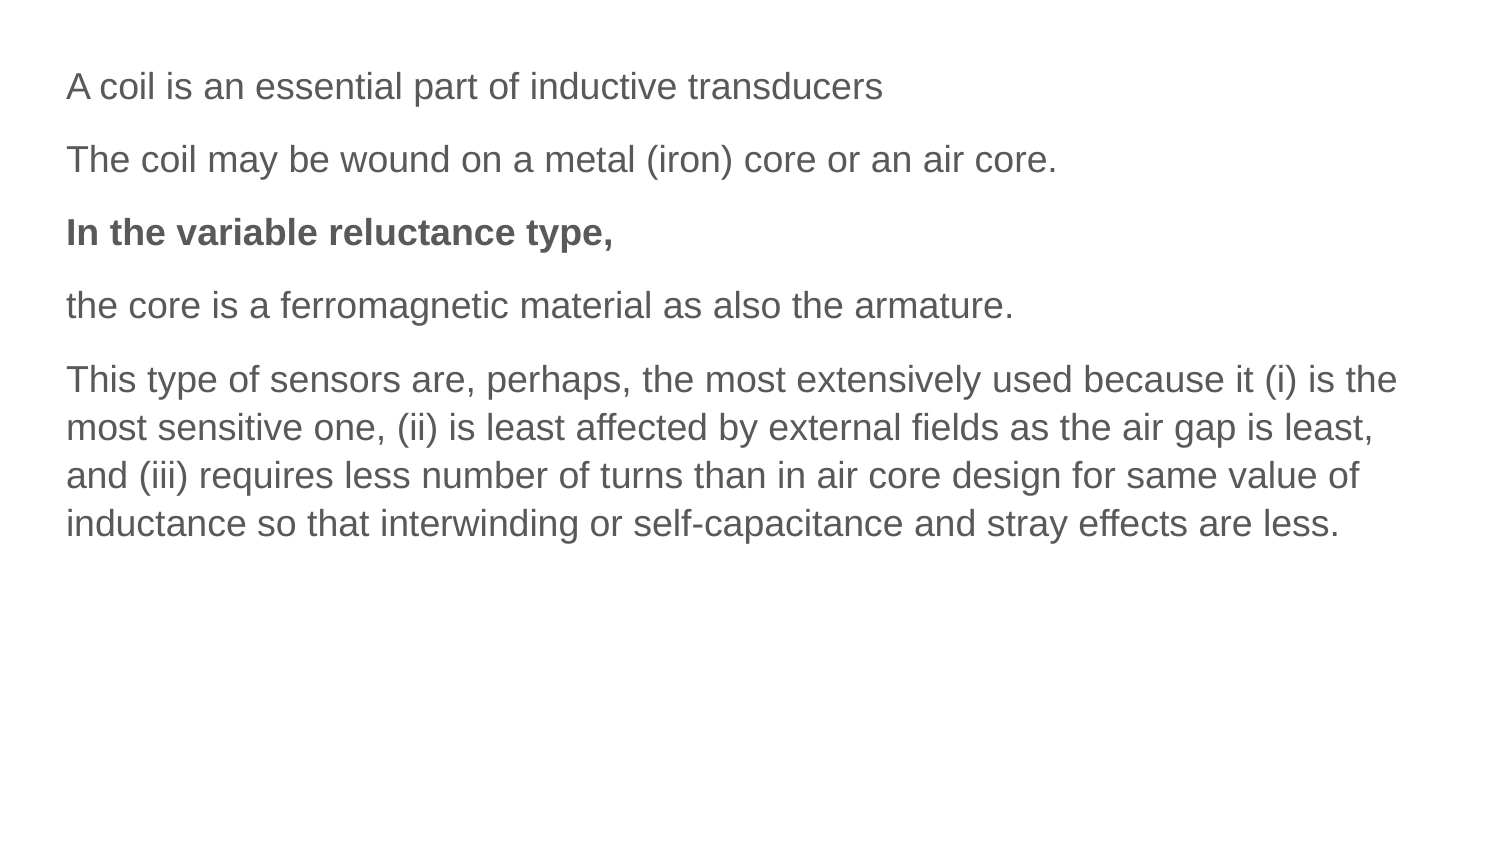

A coil is an essential part of inductive transducers
The coil may be wound on a metal (iron) core or an air core.
In the variable reluctance type,
the core is a ferromagnetic material as also the armature.
This type of sensors are, perhaps, the most extensively used because it (i) is the most sensitive one, (ii) is least affected by external fields as the air gap is least, and (iii) requires less number of turns than in air core design for same value of inductance so that interwinding or self-capacitance and stray effects are less.